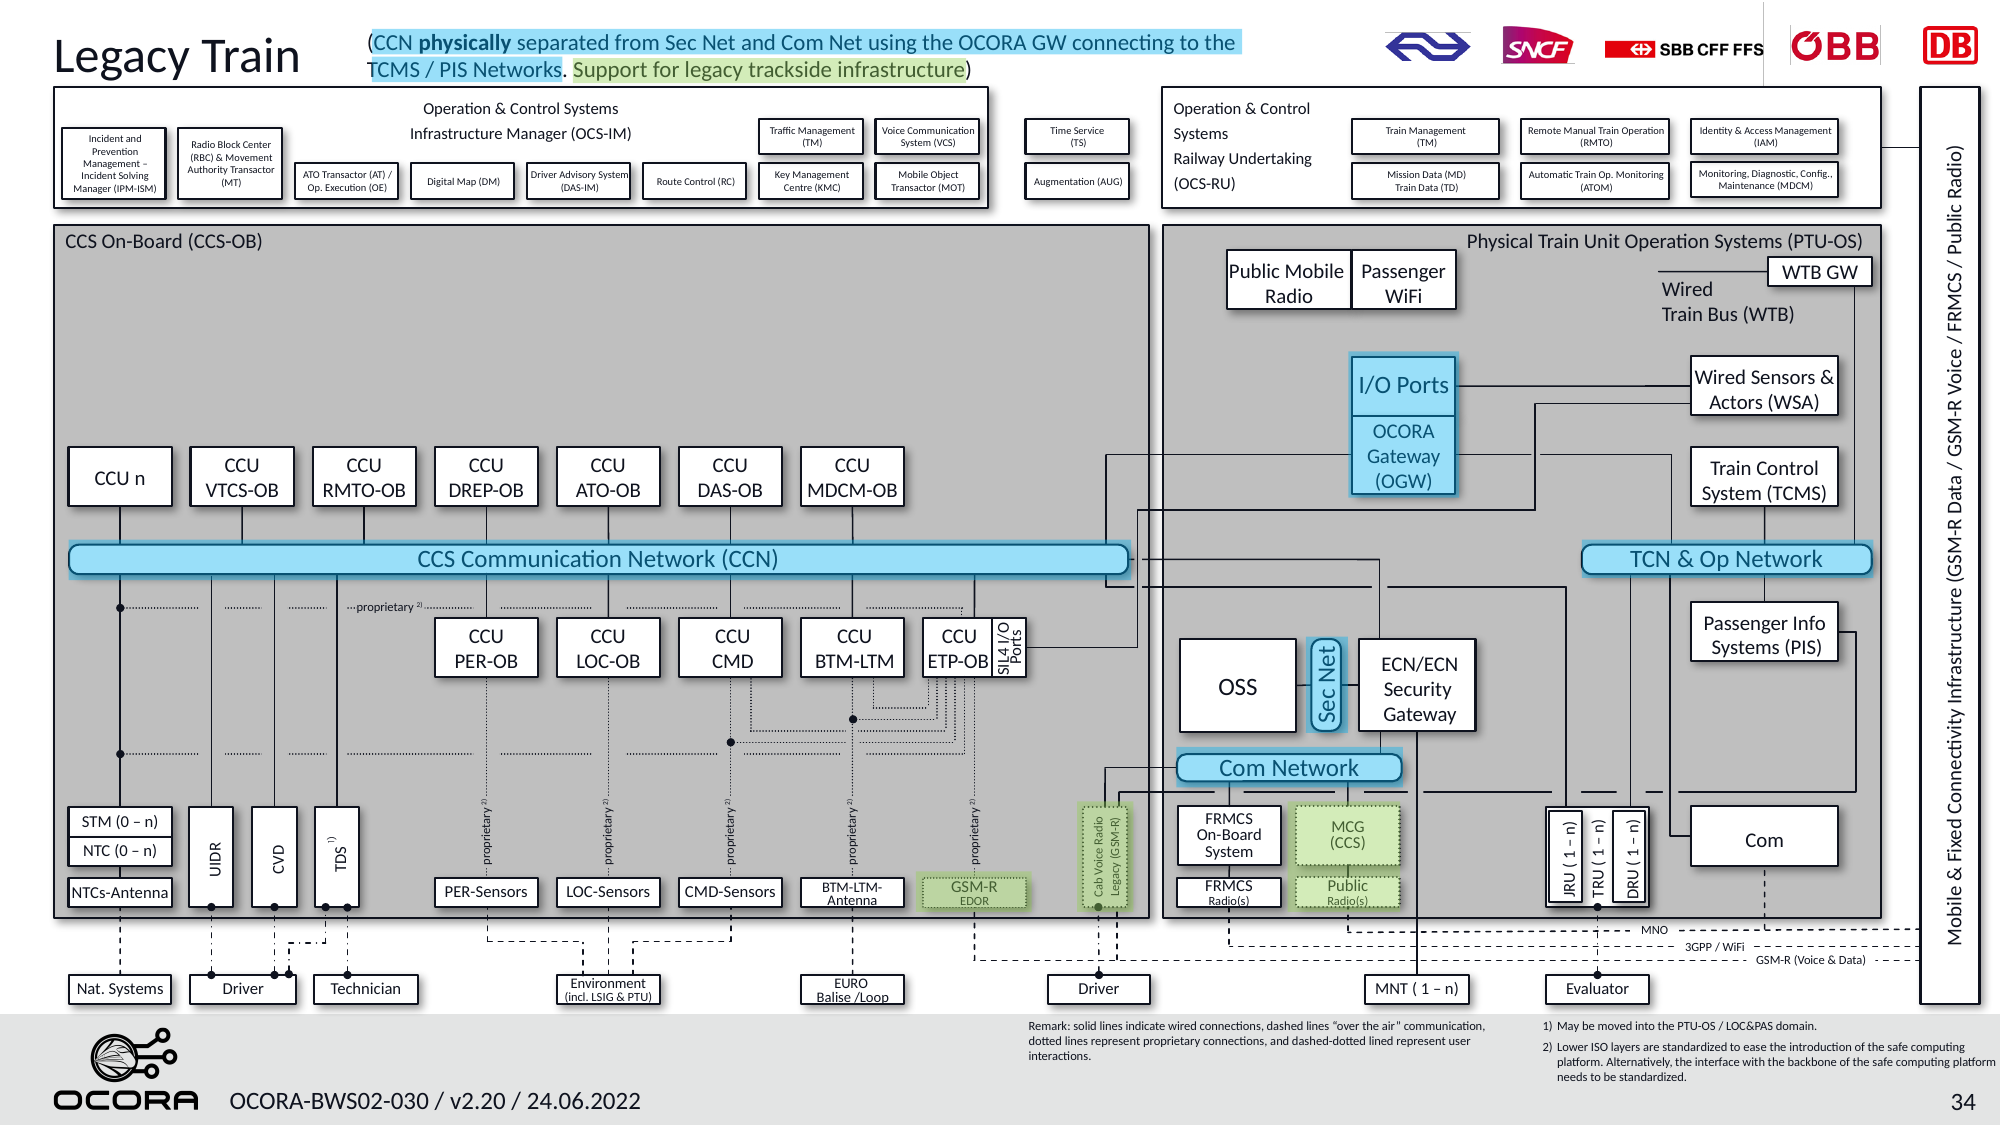

Legacy Train
(CCN physically separated from Sec Net and Com Net using the OCORA GW connecting to the TCMS / PIS Networks. Support for legacy trackside infrastructure)

OCORA-BWS02-030 / v2.20 / 24.06.2022